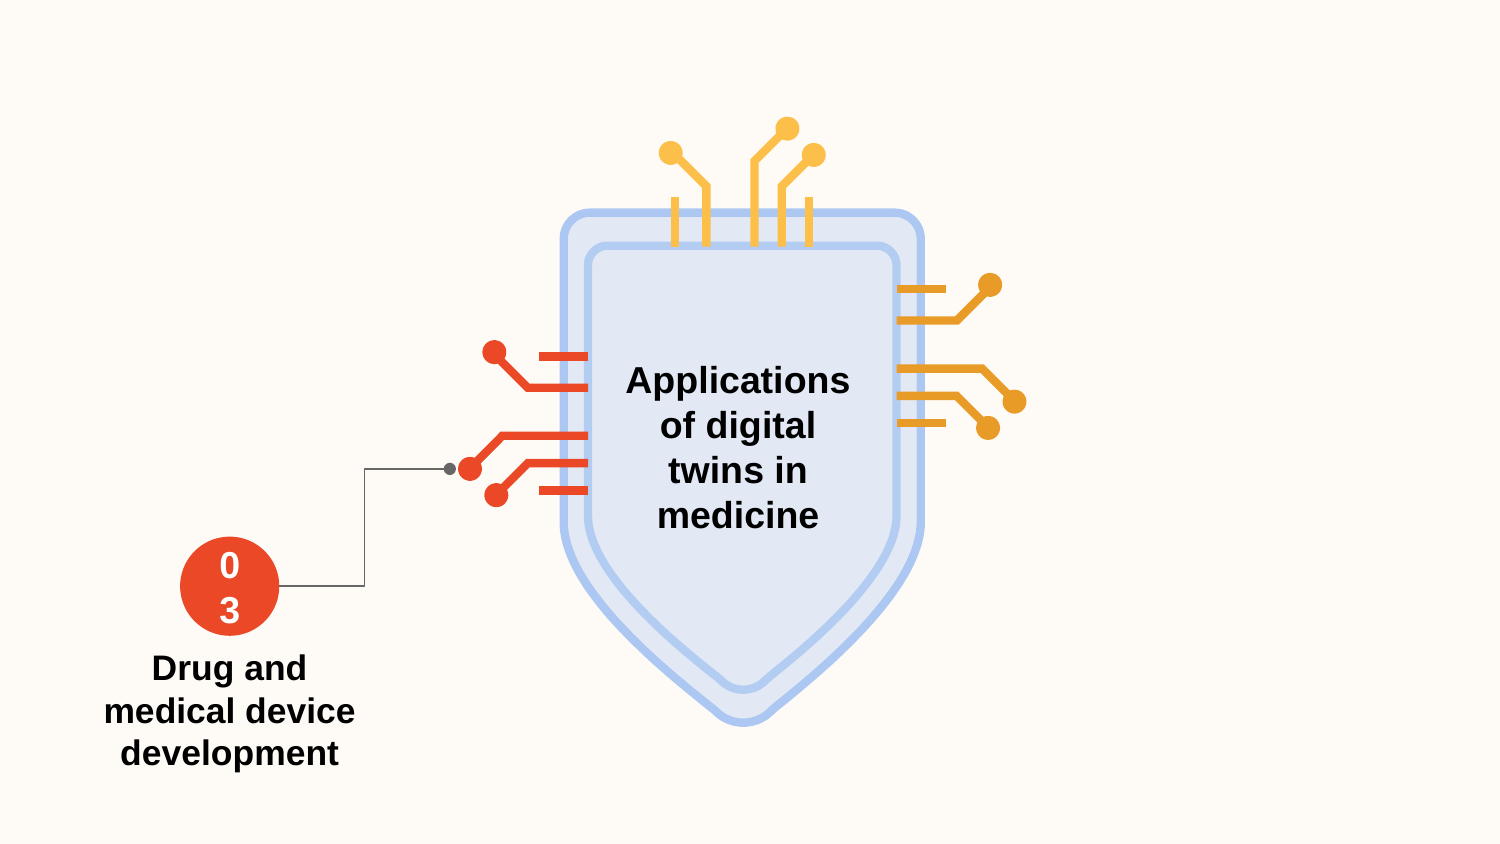

Applications of digital twins in medicine
03

Drug and medical device development